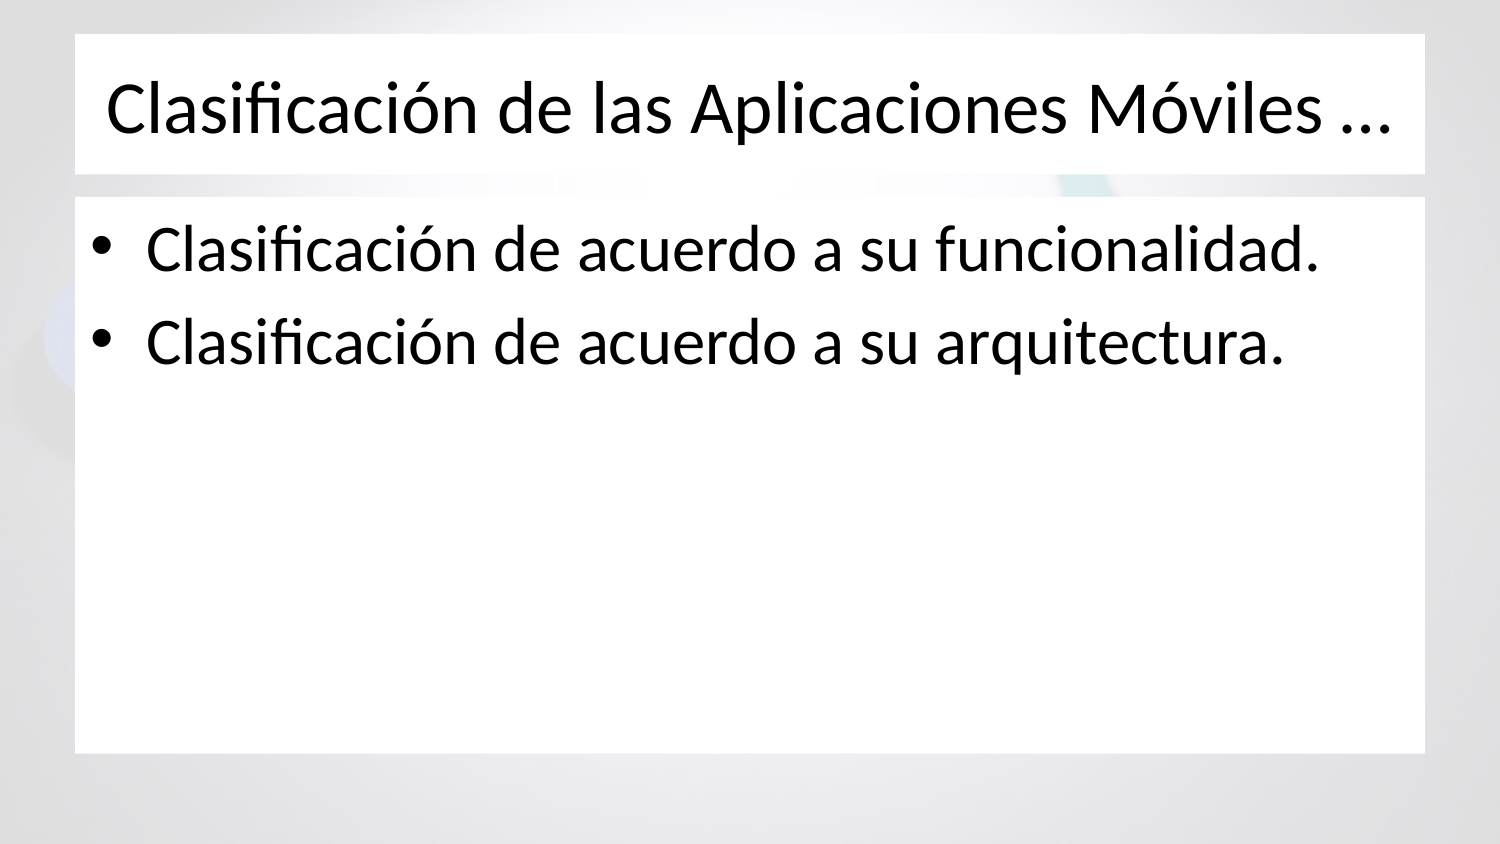

# Clasificación de las Aplicaciones Móviles …
Clasificación de acuerdo a su funcionalidad.
Clasificación de acuerdo a su arquitectura.